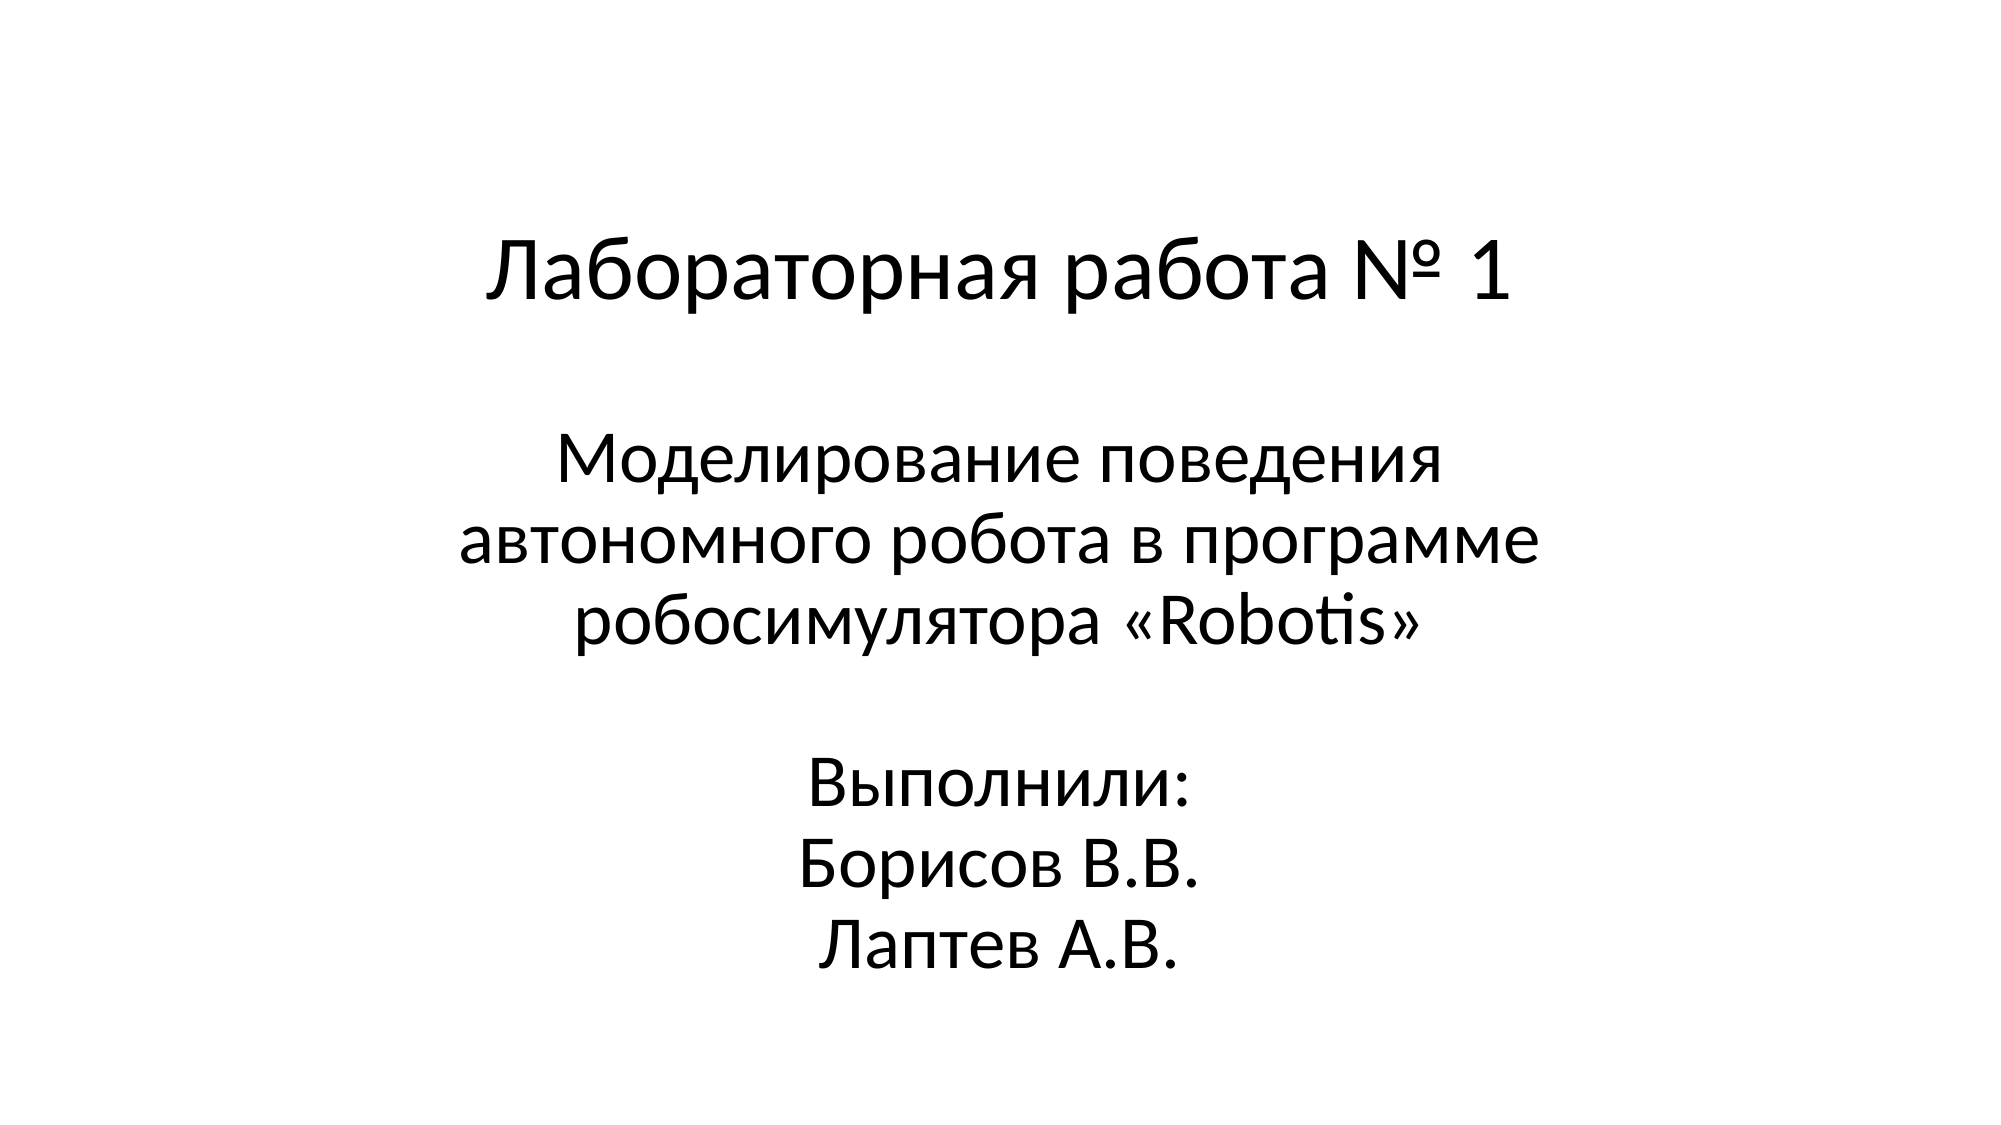

# Лабораторная работа № 1 Моделирование поведения автономного робота в программе робосимулятора «Robotis» Выполнили: Борисов В.В. Лаптев А.В.